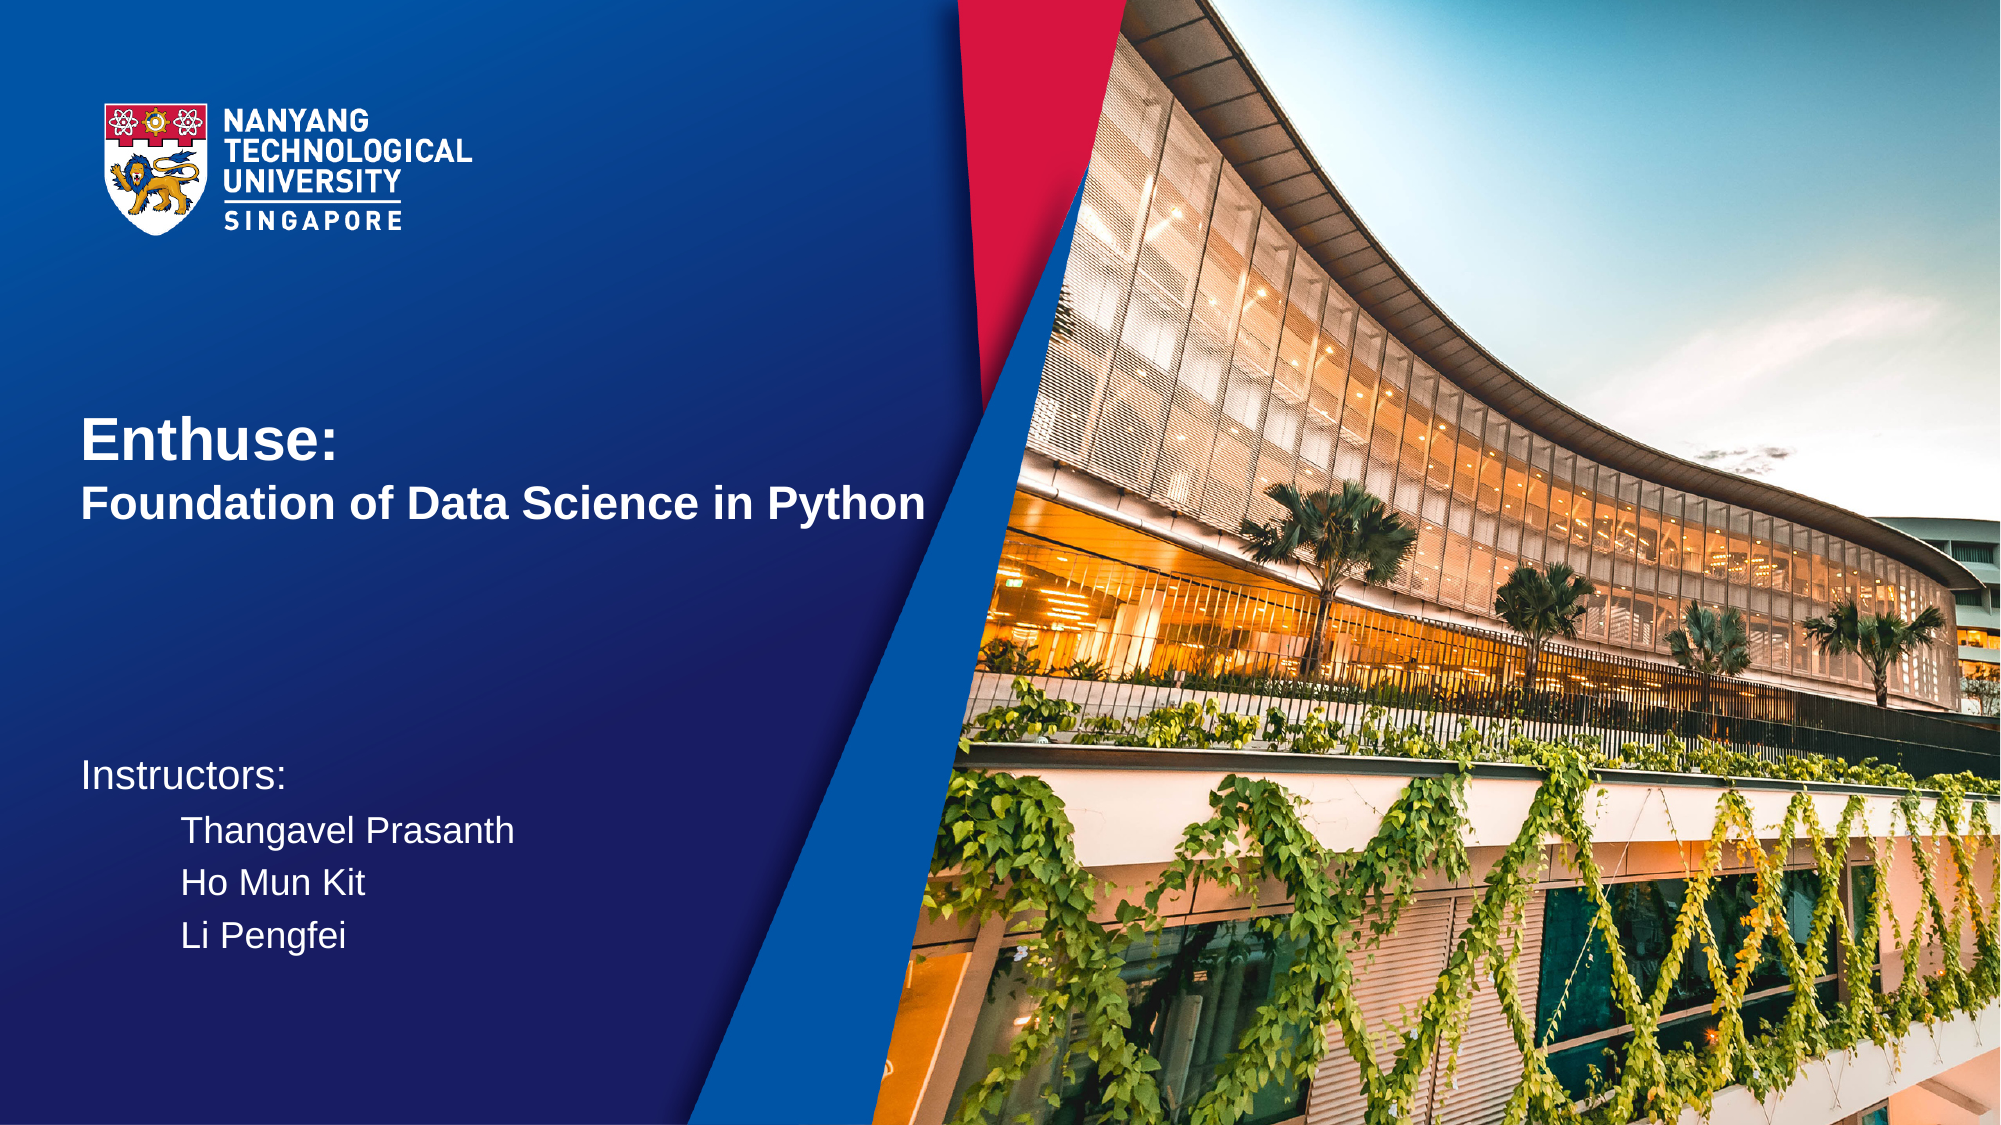

# Enthuse: Foundation of Data Science in Python
Instructors:
Thangavel Prasanth
Ho Mun Kit
Li Pengfei